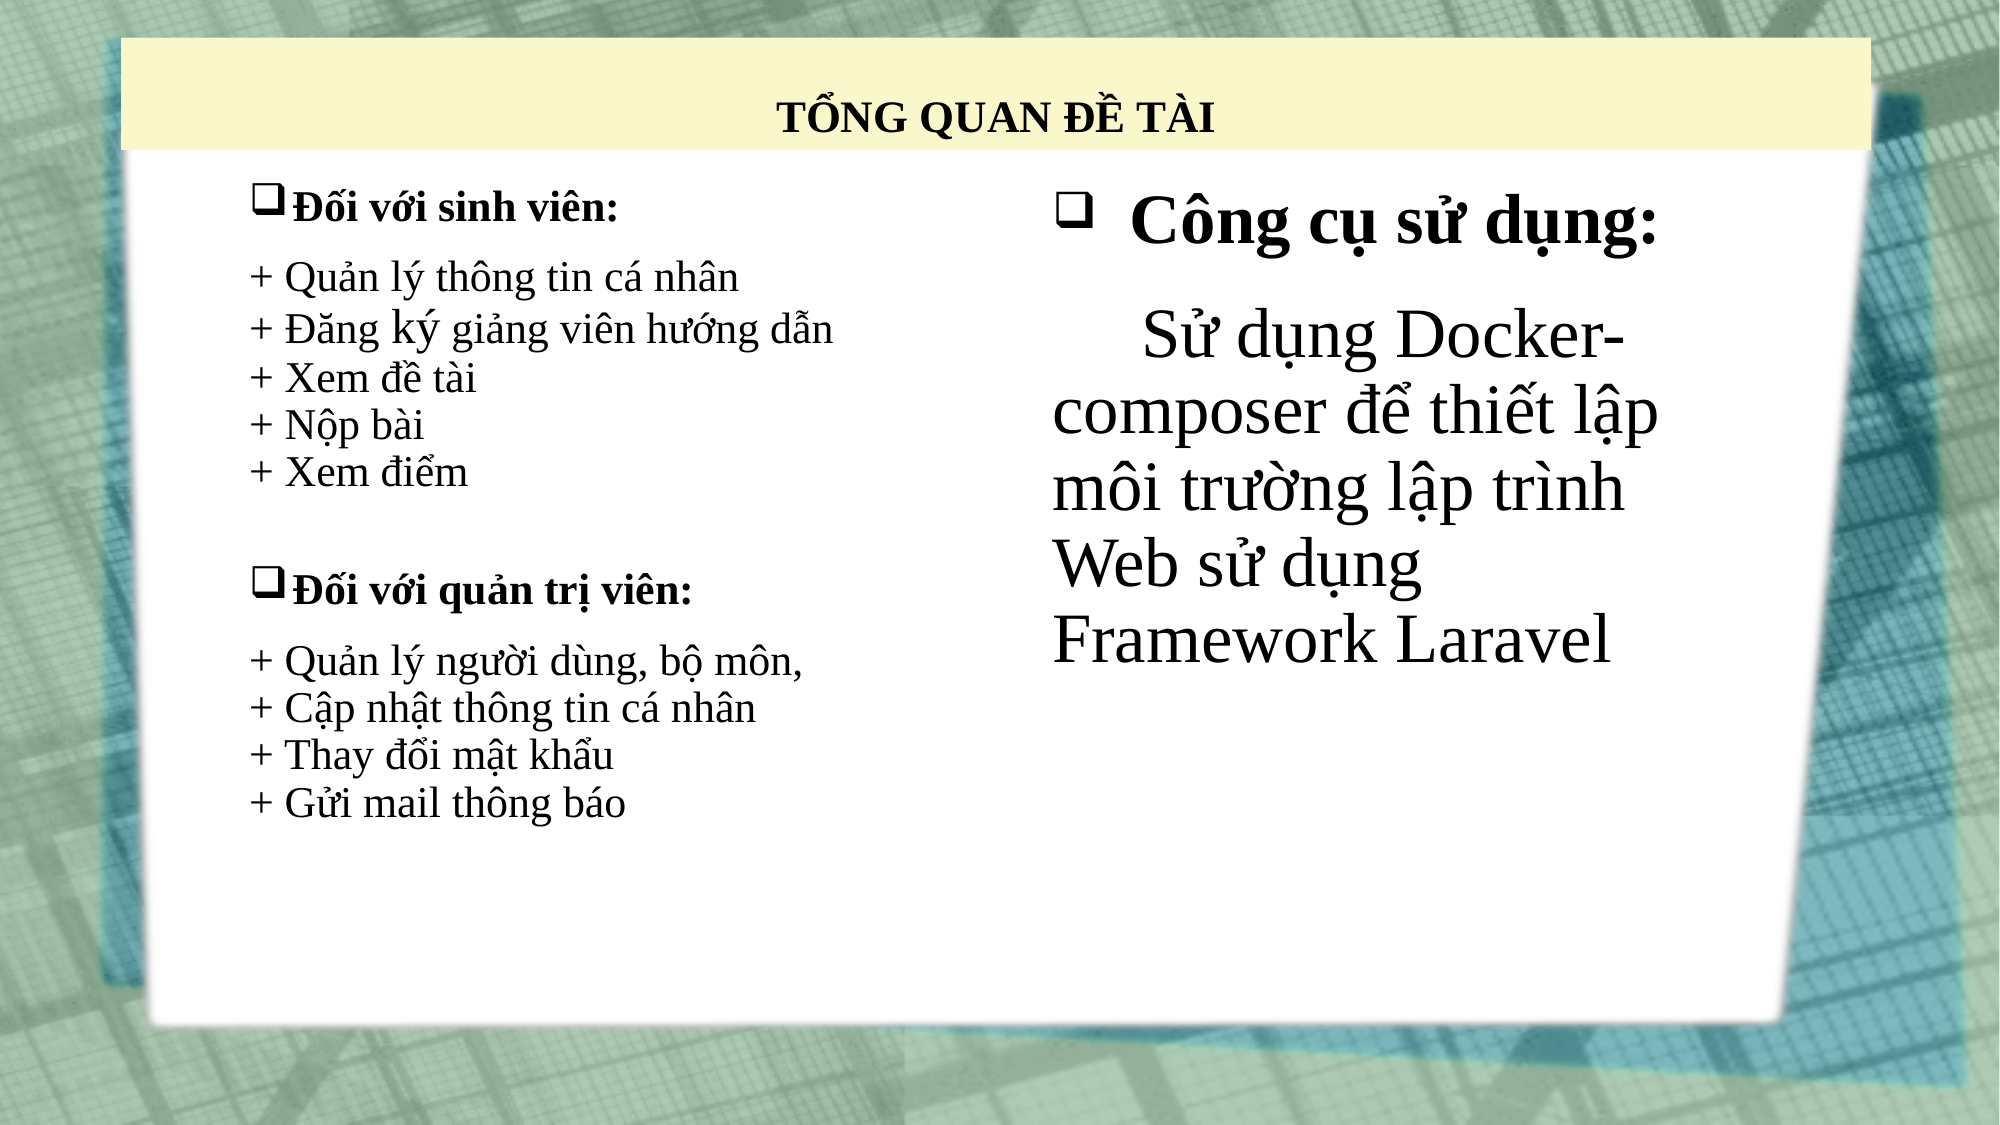

# TỔNG QUAN ĐỀ TÀI
  Công cụ sử dụng:
     Sử dụng Docker-composer để thiết lập môi trường lập trình Web sử dụng Framework Laravel
 Đối với sinh viên:
+ Quản lý thông tin cá nhân
+ Đăng ký giảng viên hướng dẫn
+ Xem đề tài
+ Nộp bài
+ Xem điểm
 Đối với quản trị viên:
+ Quản lý người dùng, bộ môn,
+ Cập nhật thông tin cá nhân
+ Thay đổi mật khẩu
+ Gửi mail thông báo